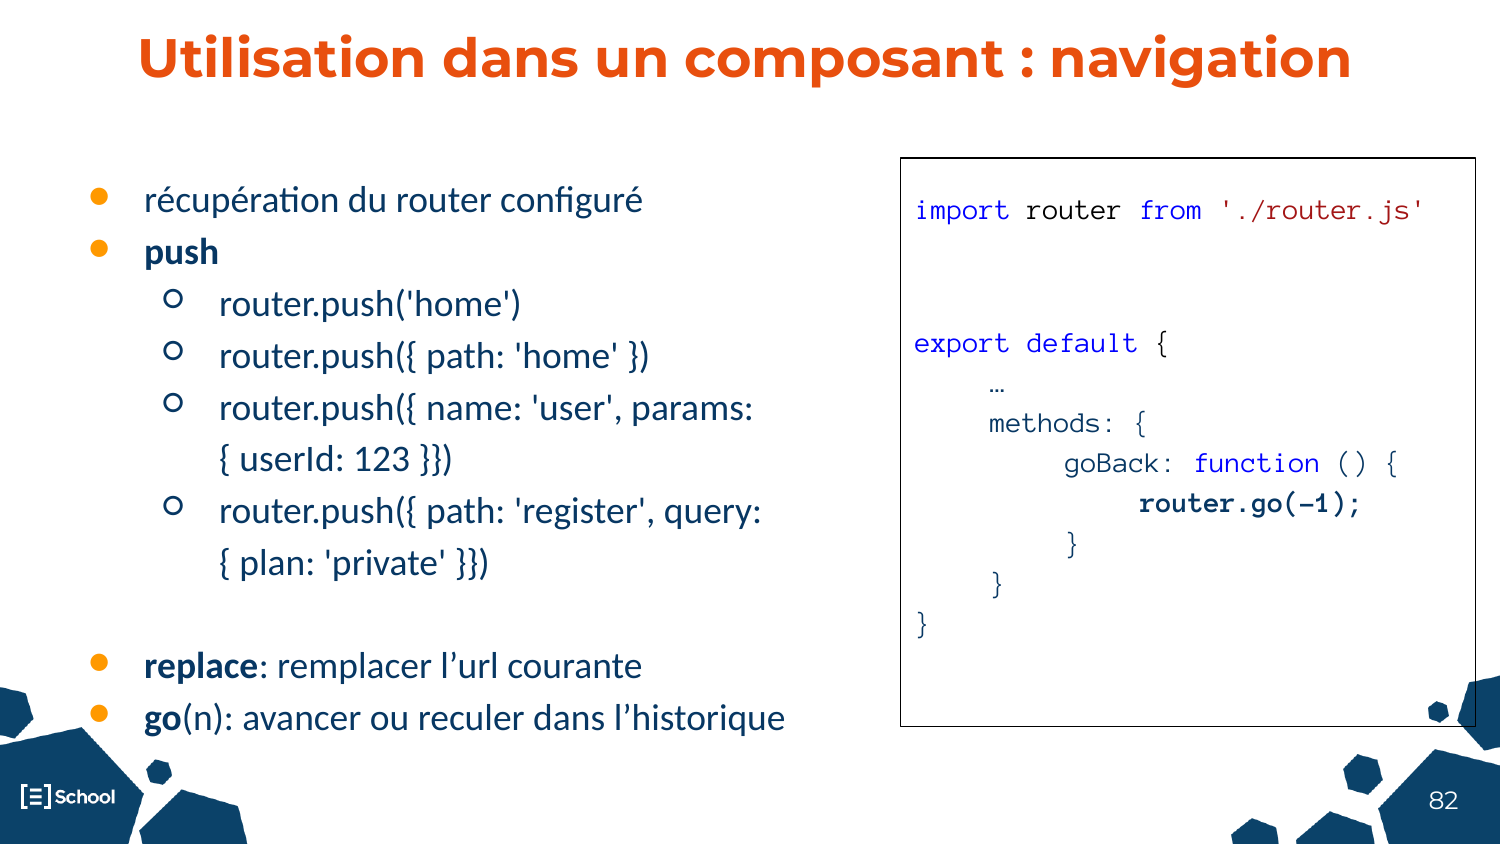

# Utilisation dans un composant : navigation
récupération du router configuré
push
router.push('home')
router.push({ path: 'home' })
router.push({ name: 'user', params: { userId: 123 }})
router.push({ path: 'register', query: { plan: 'private' }})

replace: remplacer l’url courante
go(n): avancer ou reculer dans l’historique

import router from './router.js'

export default {
…
methods: {
goBack: function () {
router.go(-1);
}
}
}

82